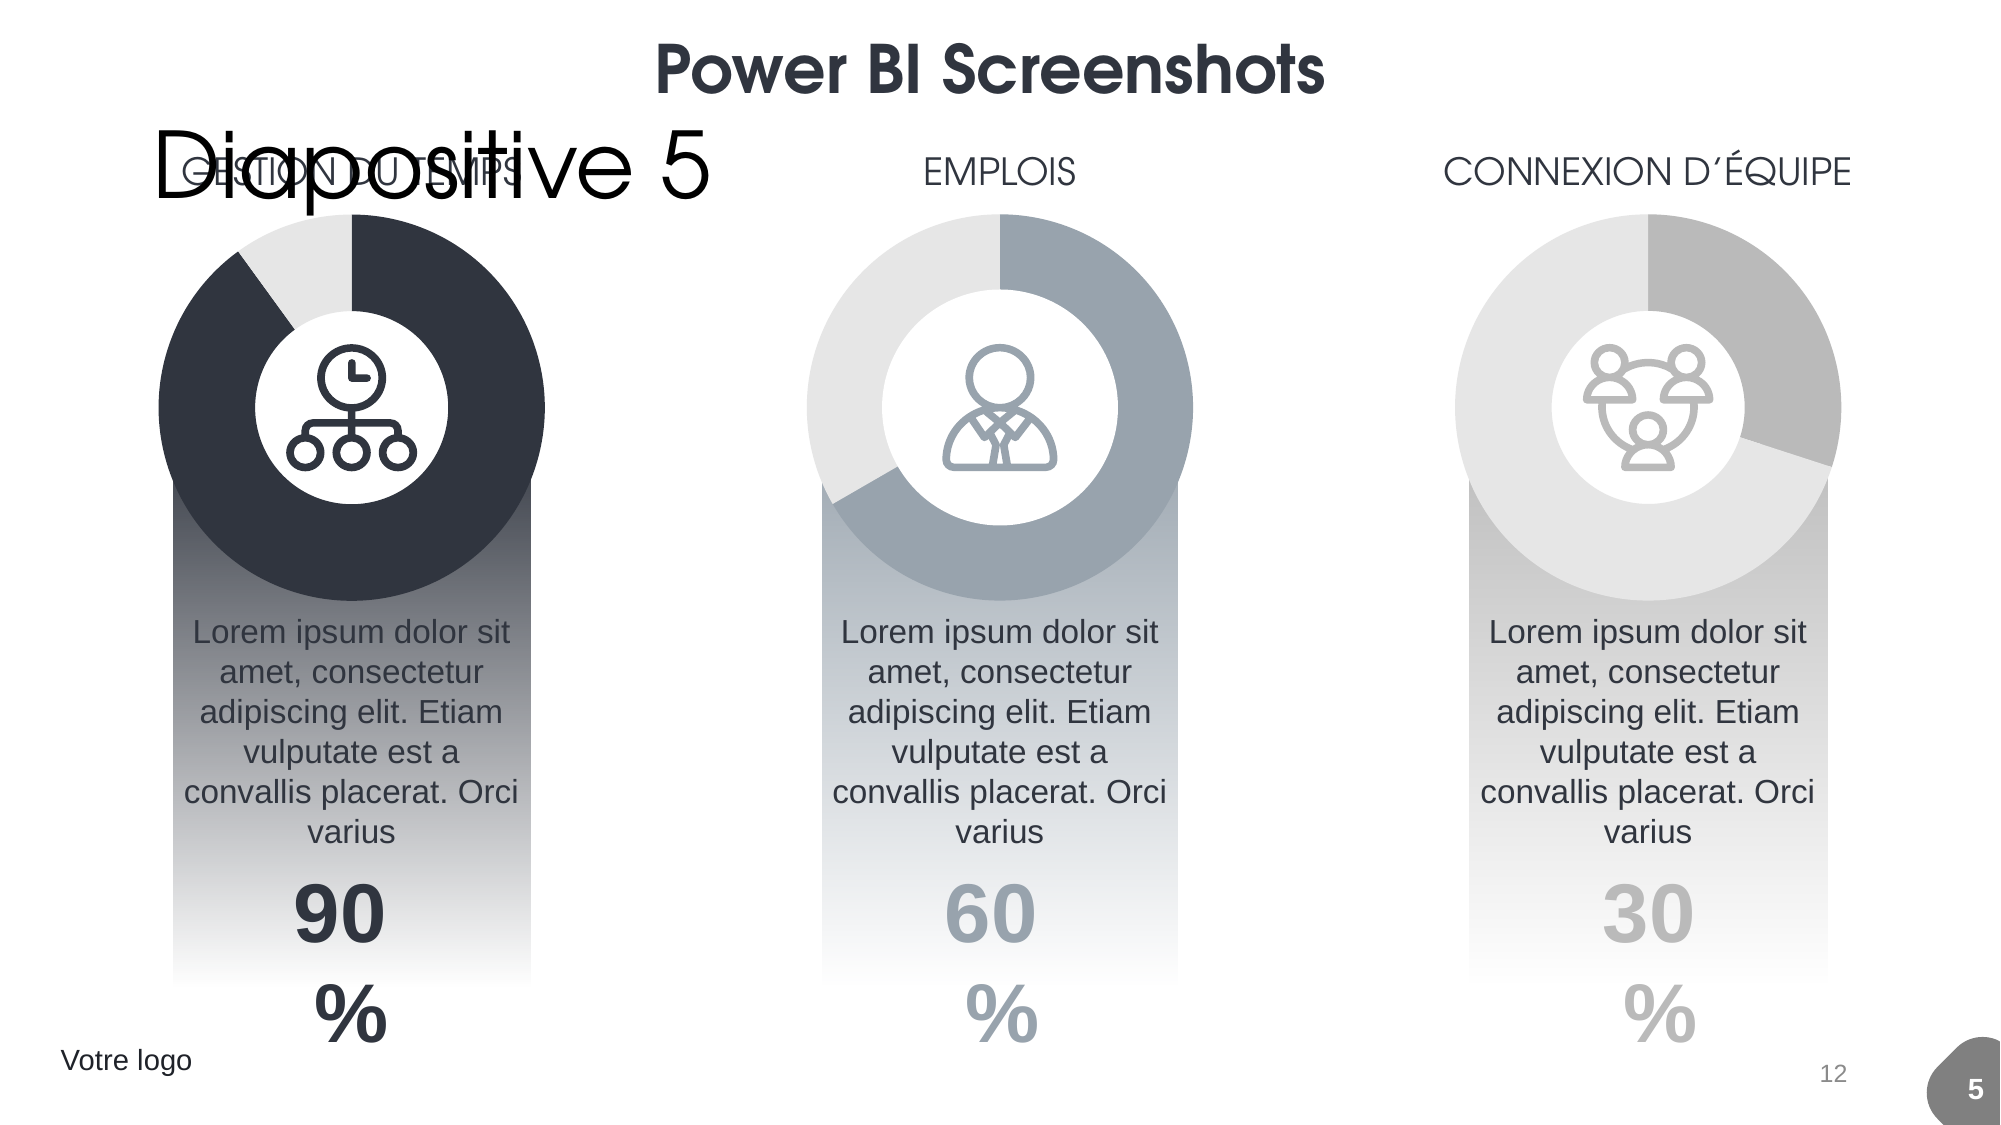

Power BI Screenshots

# Diapositive 5
GESTION DU TEMPS
EMPLOIS
CONNEXION D’ÉQUIPE

### Chart

| Category | Ventes |
|---|---|
| 1er trim | 8.0 |
| 2e trim | 4.0 |

### Chart

| Category | Ventes |
|---|---|
| 1er trim | 3.0 |
| 2e trim | 7.0 |

### Chart

| Category | Ventes |
|---|---|
| 1er trim | 9.0 |
| 2e trim | 1.0 |

Lorem ipsum dolor sit amet, consectetur adipiscing elit. Etiam vulputate est a convallis placerat. Orci varius
Lorem ipsum dolor sit amet, consectetur adipiscing elit. Etiam vulputate est a convallis placerat. Orci varius
Lorem ipsum dolor sit amet, consectetur adipiscing elit. Etiam vulputate est a convallis placerat. Orci varius
60 %
30 %
90 %

Votre logo
12
5